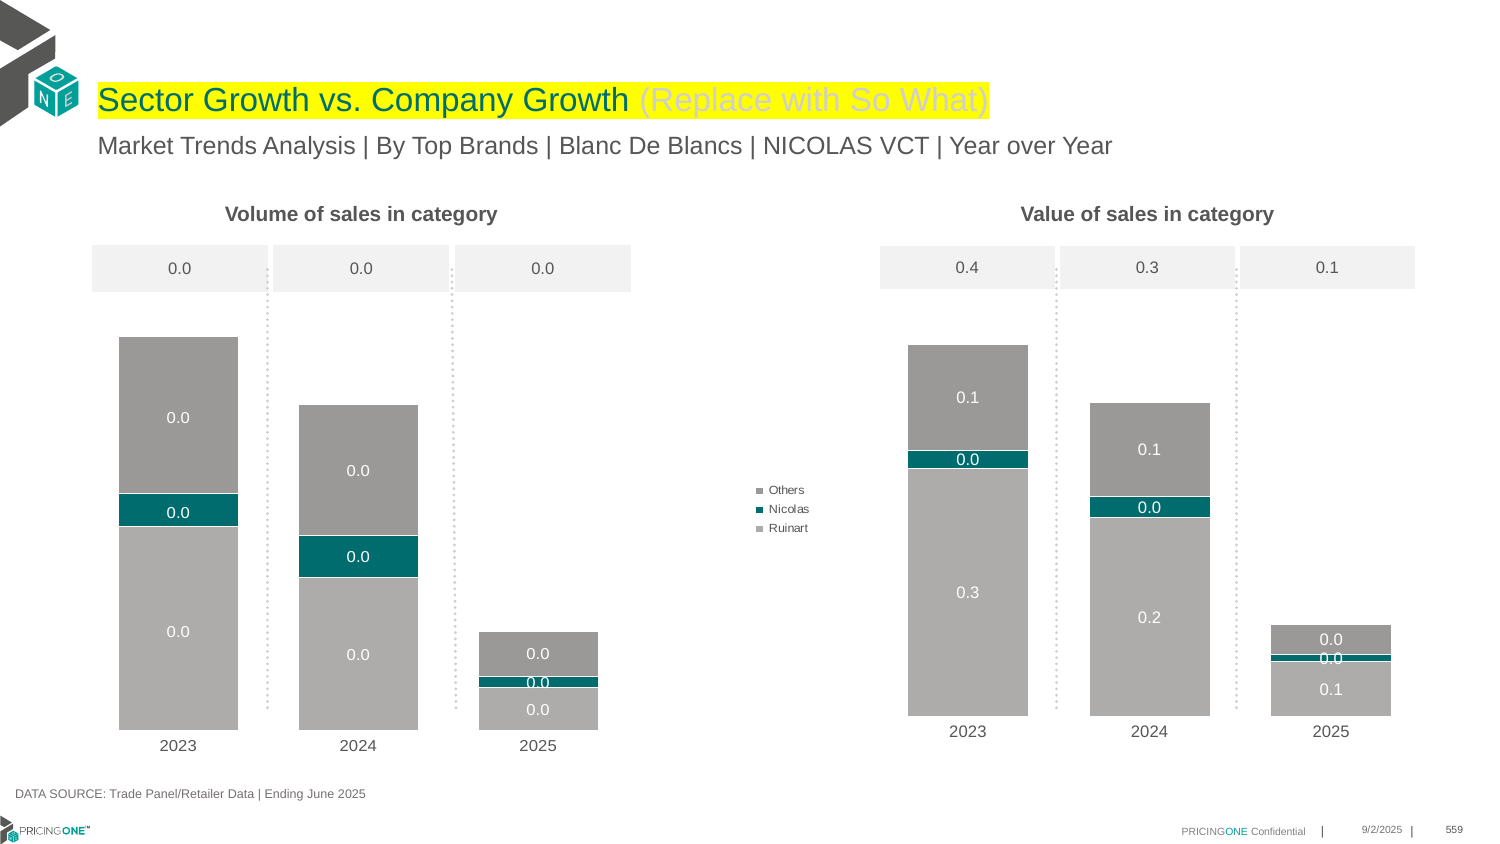

# Sector Growth vs. Company Growth (Replace with So What)
Market Trends Analysis | By Top Brands | Blanc De Blancs | NICOLAS VCT | Year over Year
| Value of sales in category |  |  |
| --- | --- | --- |
| 0.4 | 0.3 | 0.1 |
| Volume of sales in category |  |  |
| --- | --- | --- |
| 0.0 | 0.0 | 0.0 |

### Chart

| Category | Ruinart | Nicolas | Others |
|---|---|---|---|
| 2023 | 0.265923 | 0.019938 | 0.113232 |
| 2024 | 0.213474 | 0.022978 | 0.100665 |
| 2025 | 0.059072 | 0.006833 | 0.032577 |

### Chart

| Category | Ruinart | Nicolas | Others |
|---|---|---|---|
| 2023 | 0.002119 | 0.000346 | 0.00163 |
| 2024 | 0.001589 | 0.000433 | 0.001366 |
| 2025 | 0.000445 | 0.000119 | 0.000467 |
DATA SOURCE: Trade Panel/Retailer Data | Ending June 2025

9/2/2025
559